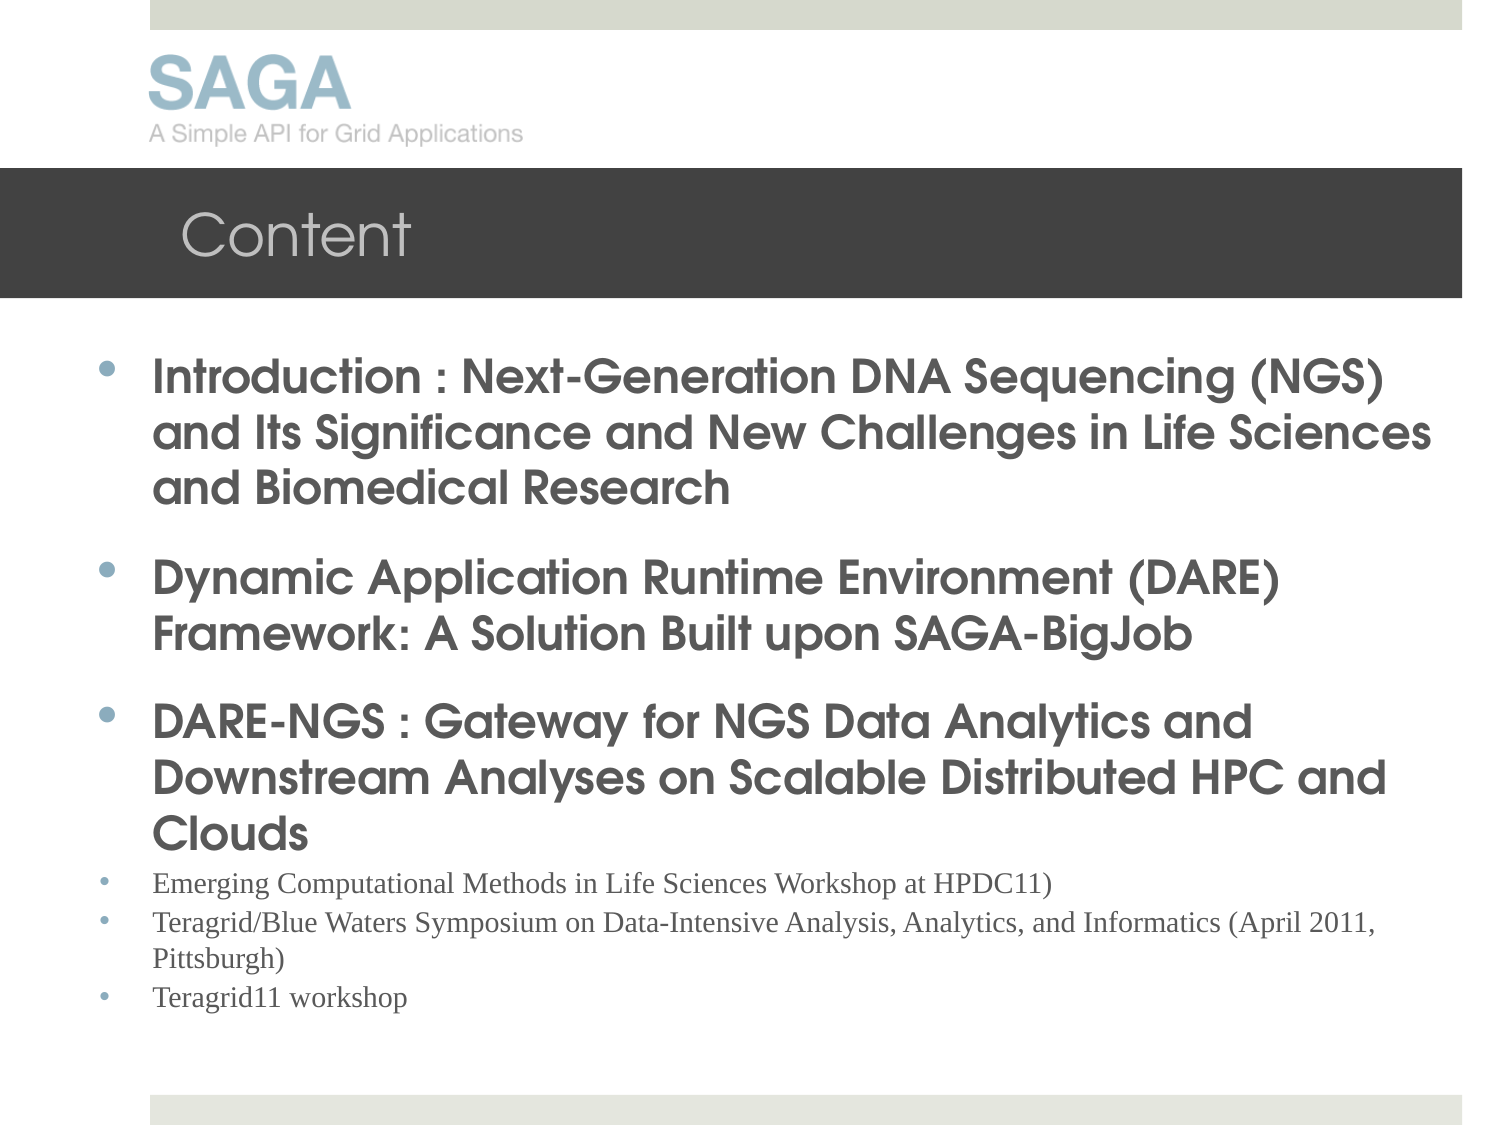

# Content
Introduction : Next-Generation DNA Sequencing (NGS) and Its Significance and New Challenges in Life Sciences and Biomedical Research
Dynamic Application Runtime Environment (DARE) Framework: A Solution Built upon SAGA-BigJob
DARE-NGS : Gateway for NGS Data Analytics and Downstream Analyses on Scalable Distributed HPC and Clouds
Emerging Computational Methods in Life Sciences Workshop at HPDC11)
Teragrid/Blue Waters Symposium on Data-Intensive Analysis, Analytics, and Informatics (April 2011, Pittsburgh)
Teragrid11 workshop